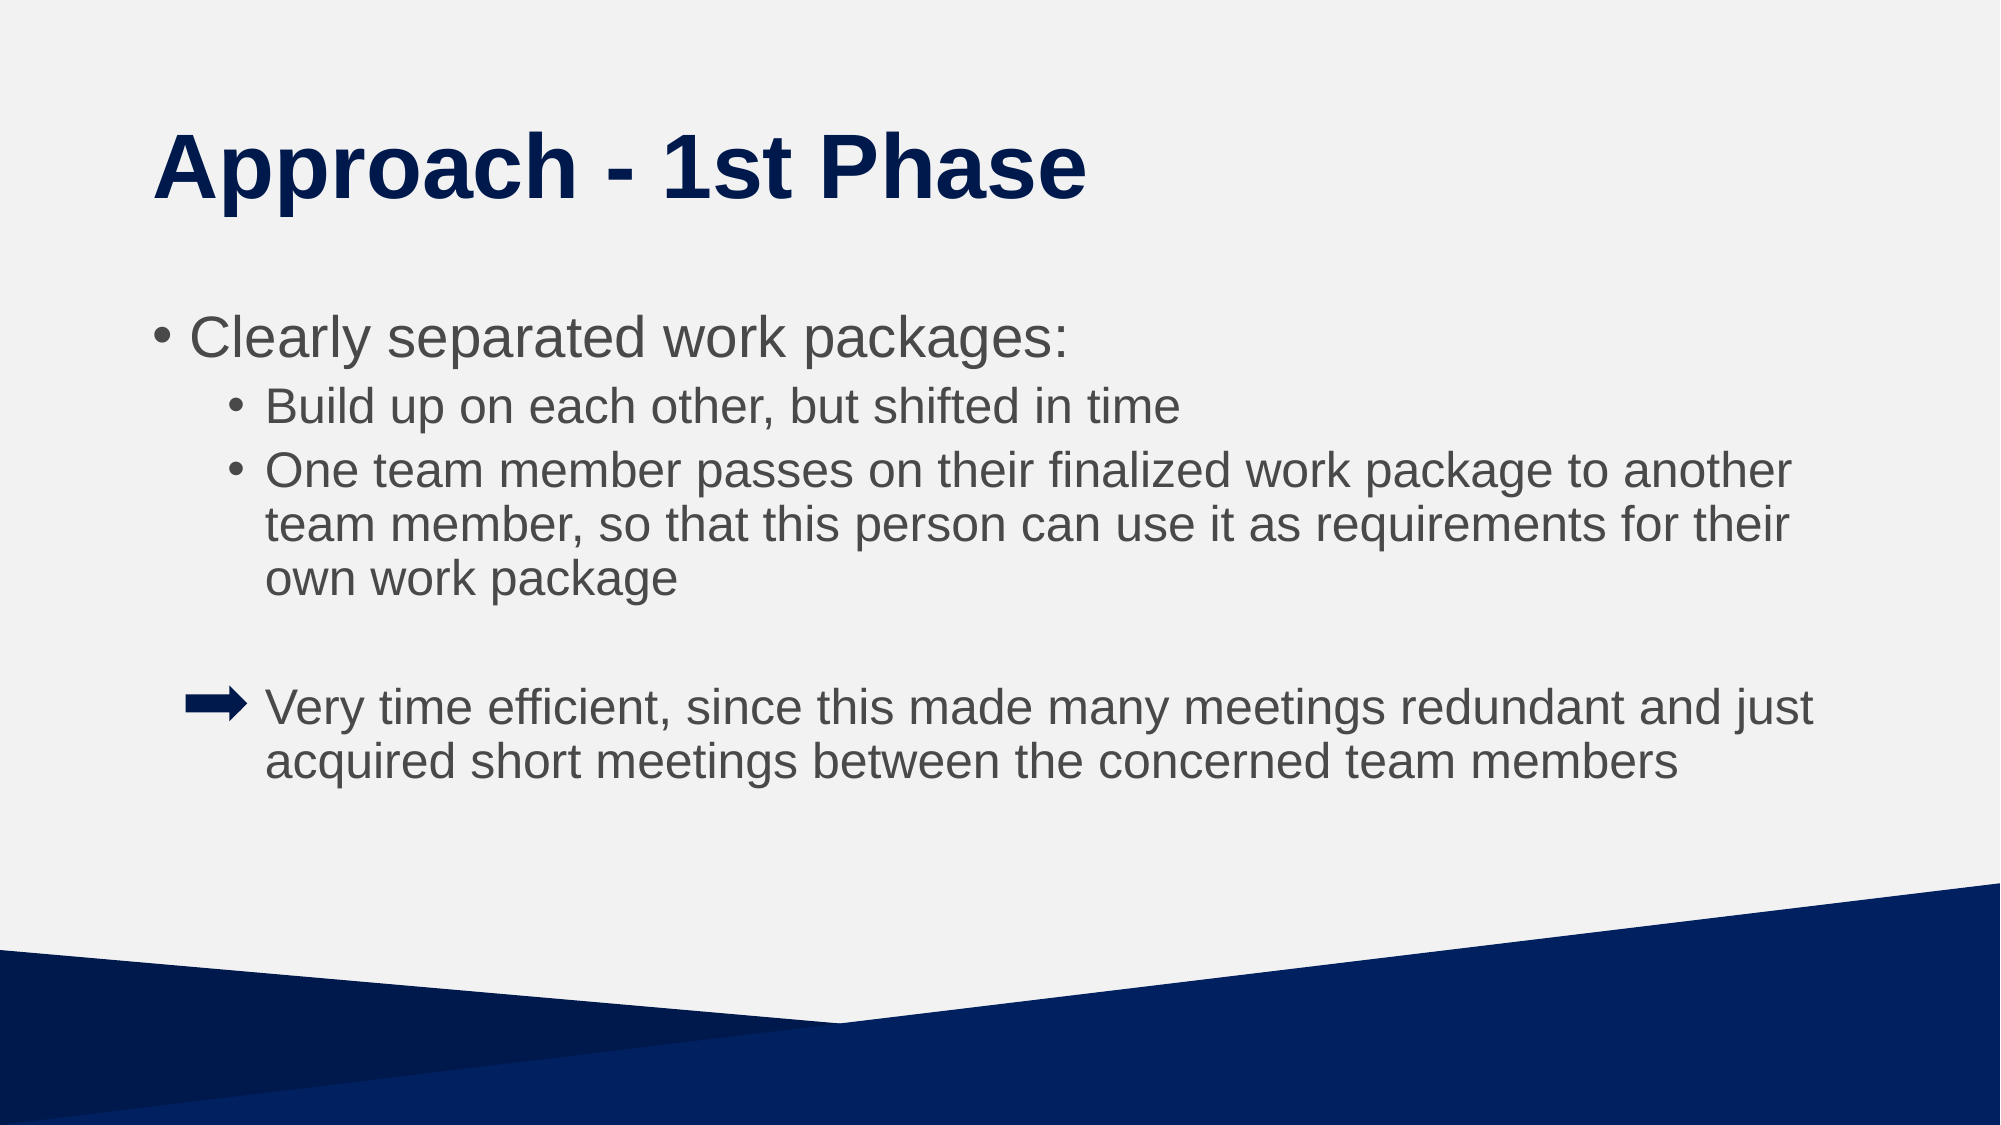

# Approach - 1st Phase
Clearly separated work packages:
Build up on each other, but shifted in time
One team member passes on their finalized work package to another team member, so that this person can use it as requirements for their own work package

Very time efficient, since this made many meetings redundant and just acquired short meetings between the concerned team members